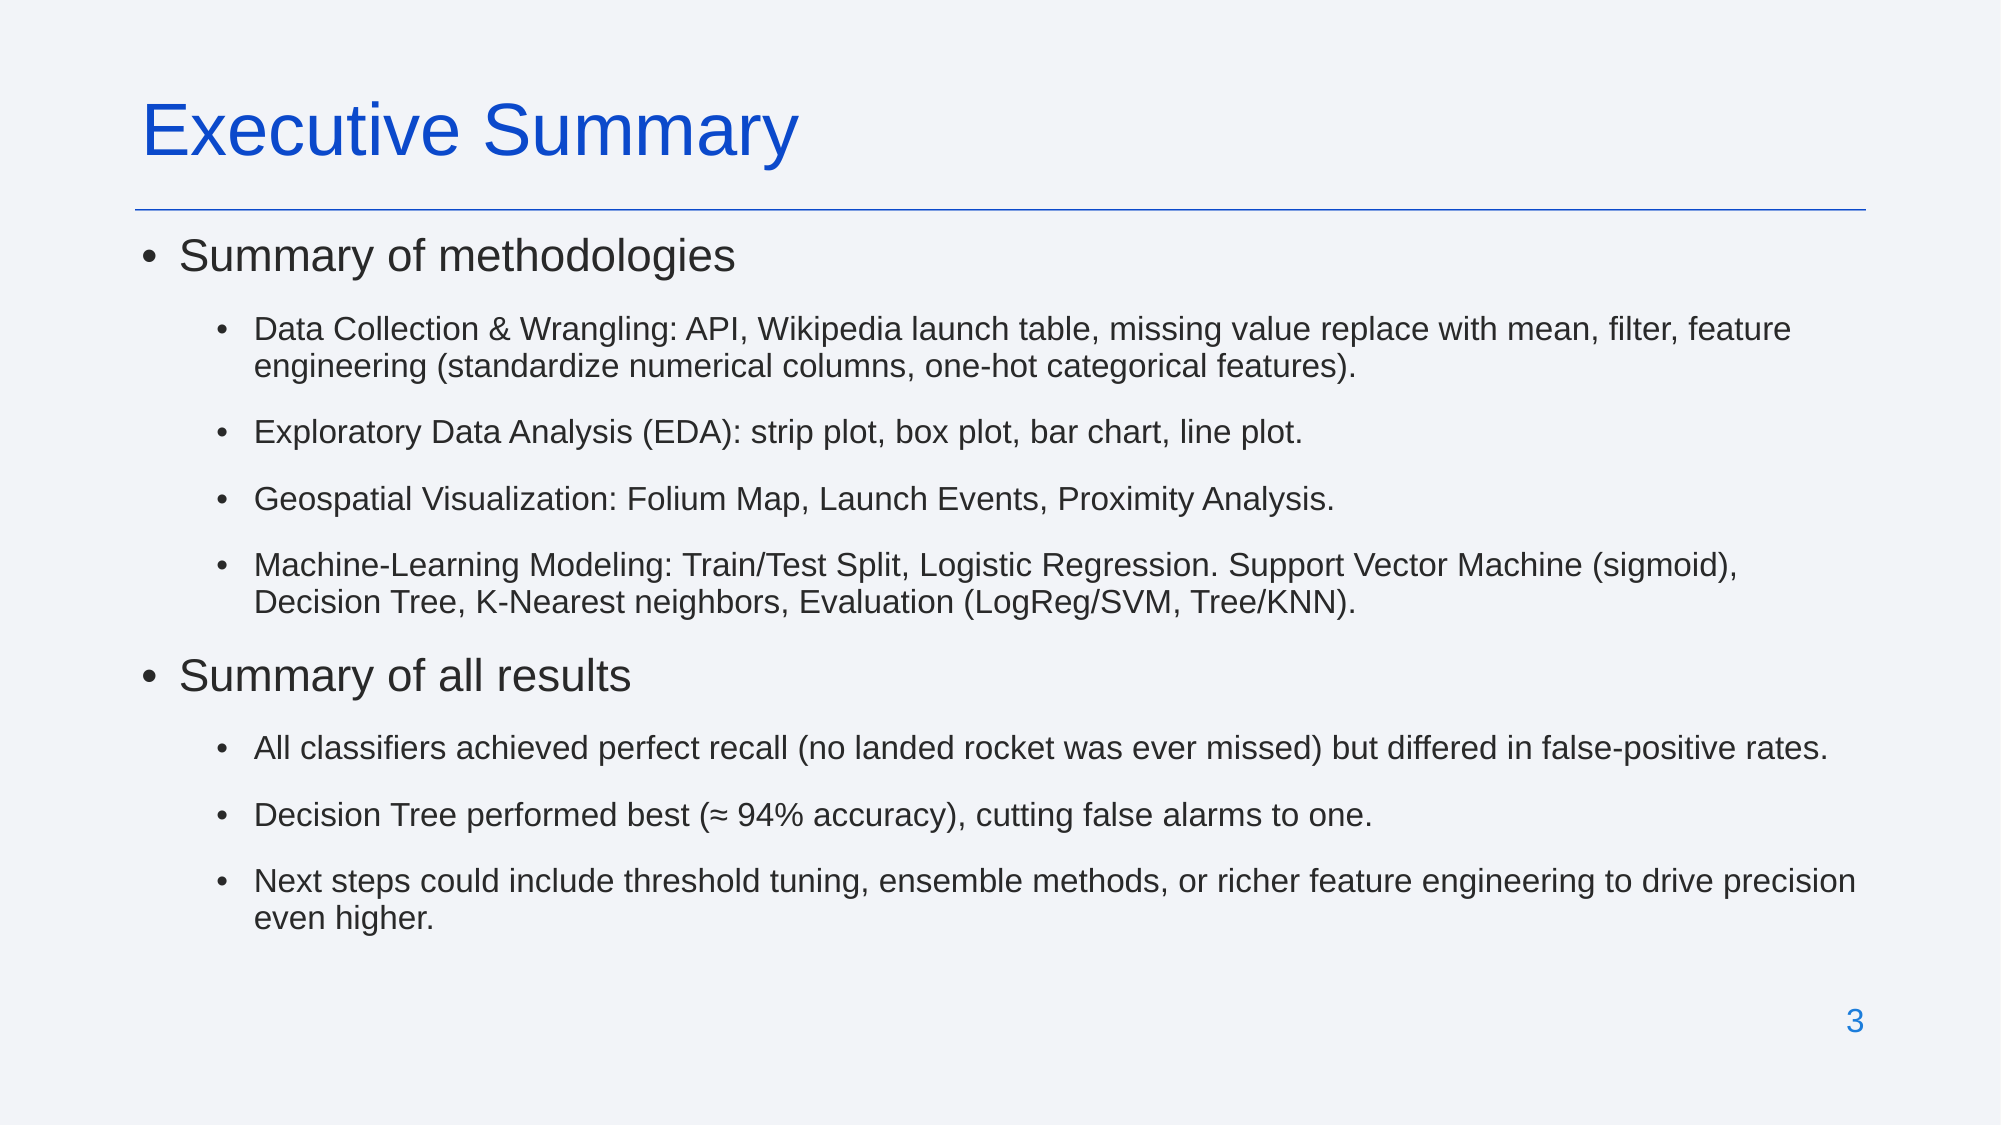

Executive Summary
Summary of methodologies
Data Collection & Wrangling: API, Wikipedia launch table, missing value replace with mean, filter, feature engineering (standardize numerical columns, one-hot categorical features).
Exploratory Data Analysis (EDA): strip plot, box plot, bar chart, line plot.
Geospatial Visualization: Folium Map, Launch Events, Proximity Analysis.
Machine-Learning Modeling: Train/Test Split, Logistic Regression. Support Vector Machine (sigmoid), Decision Tree, K-Nearest neighbors, Evaluation (LogReg/SVM, Tree/KNN).
Summary of all results
All classifiers achieved perfect recall (no landed rocket was ever missed) but differed in false-positive rates.
Decision Tree performed best (≈ 94% accuracy), cutting false alarms to one.
Next steps could include threshold tuning, ensemble methods, or richer feature engineering to drive precision even higher.
3